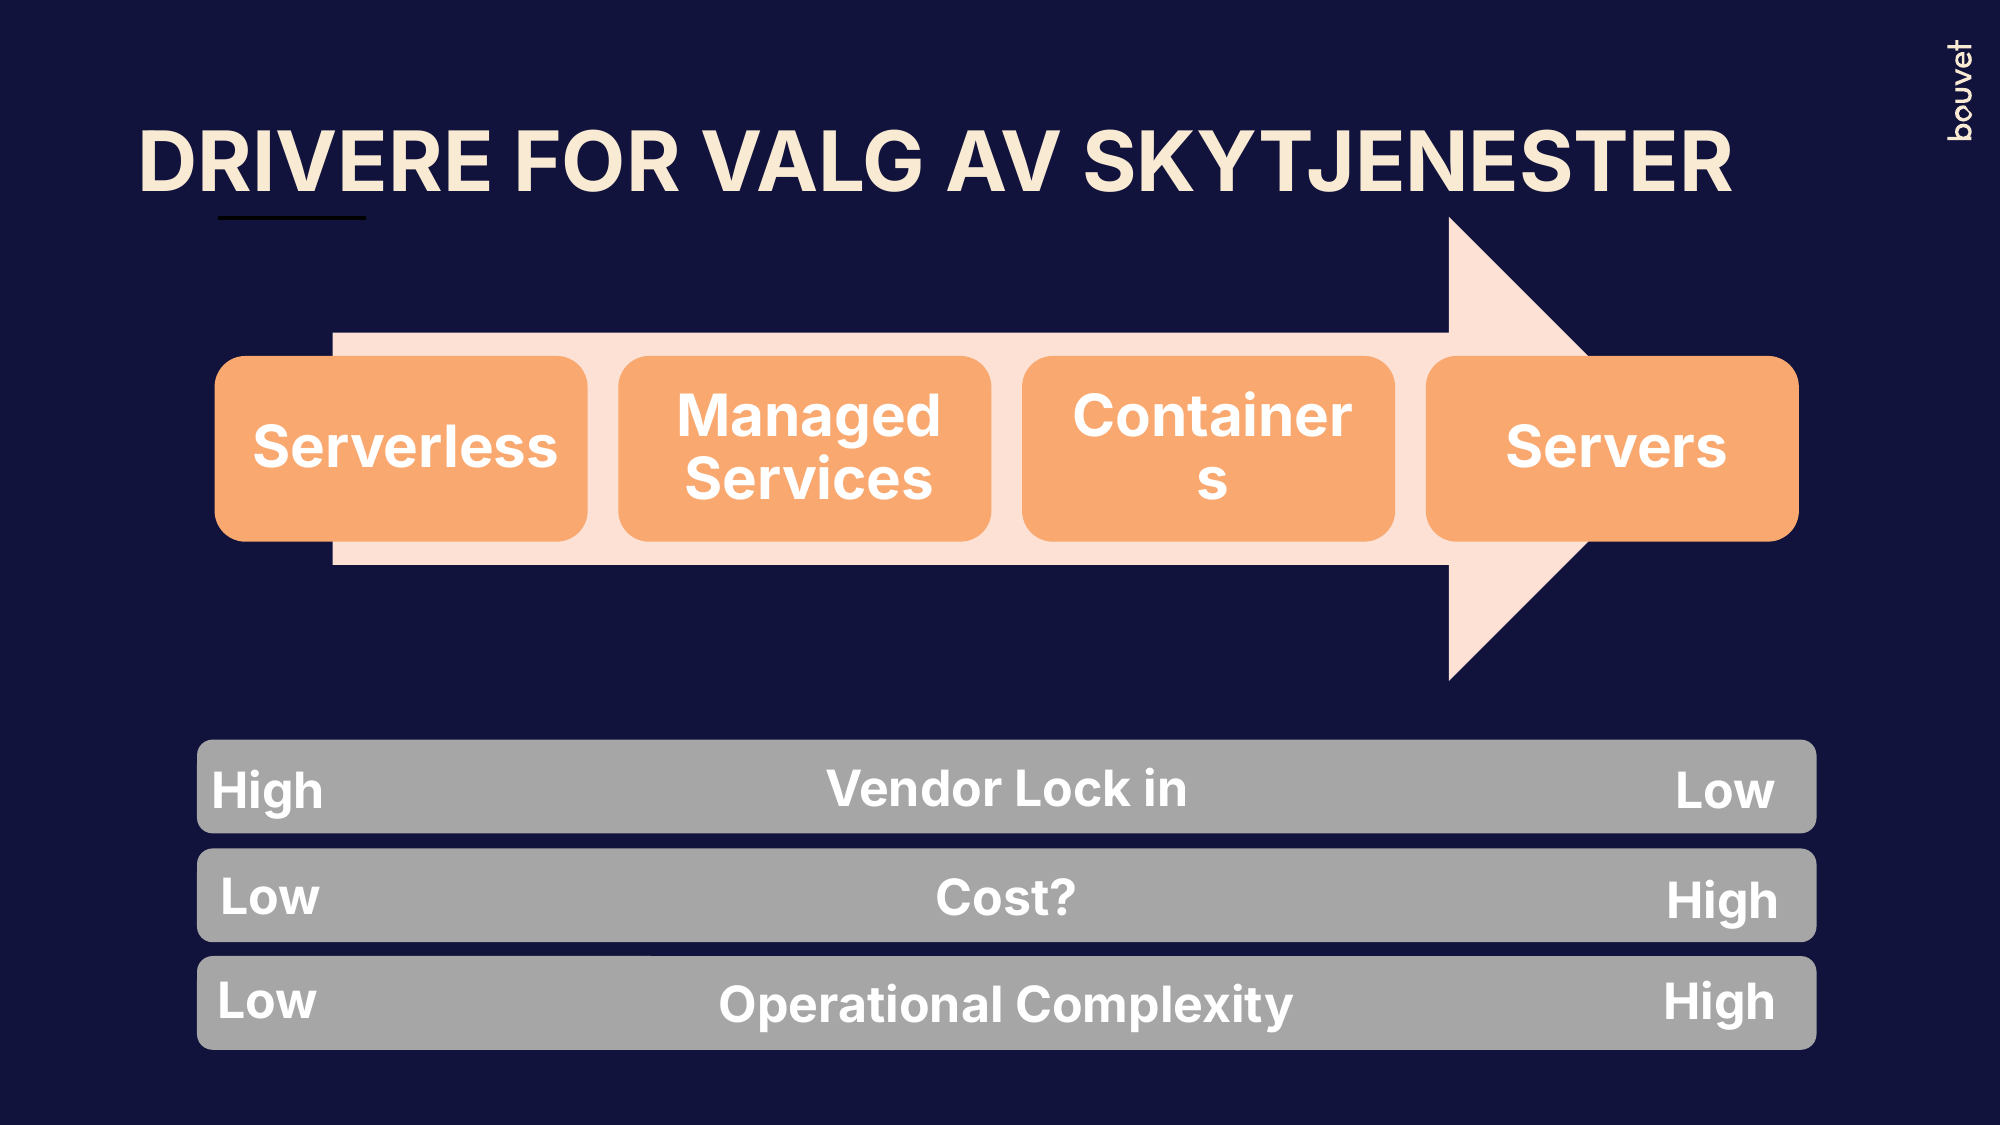

# DRIVERE FOR VALG AV SKYTJENESTER
Serverless
Managed Services
Containers
Servers
Vendor Lock in
High
Low
Cost?
Low
High
Operational Complexity
Low
High